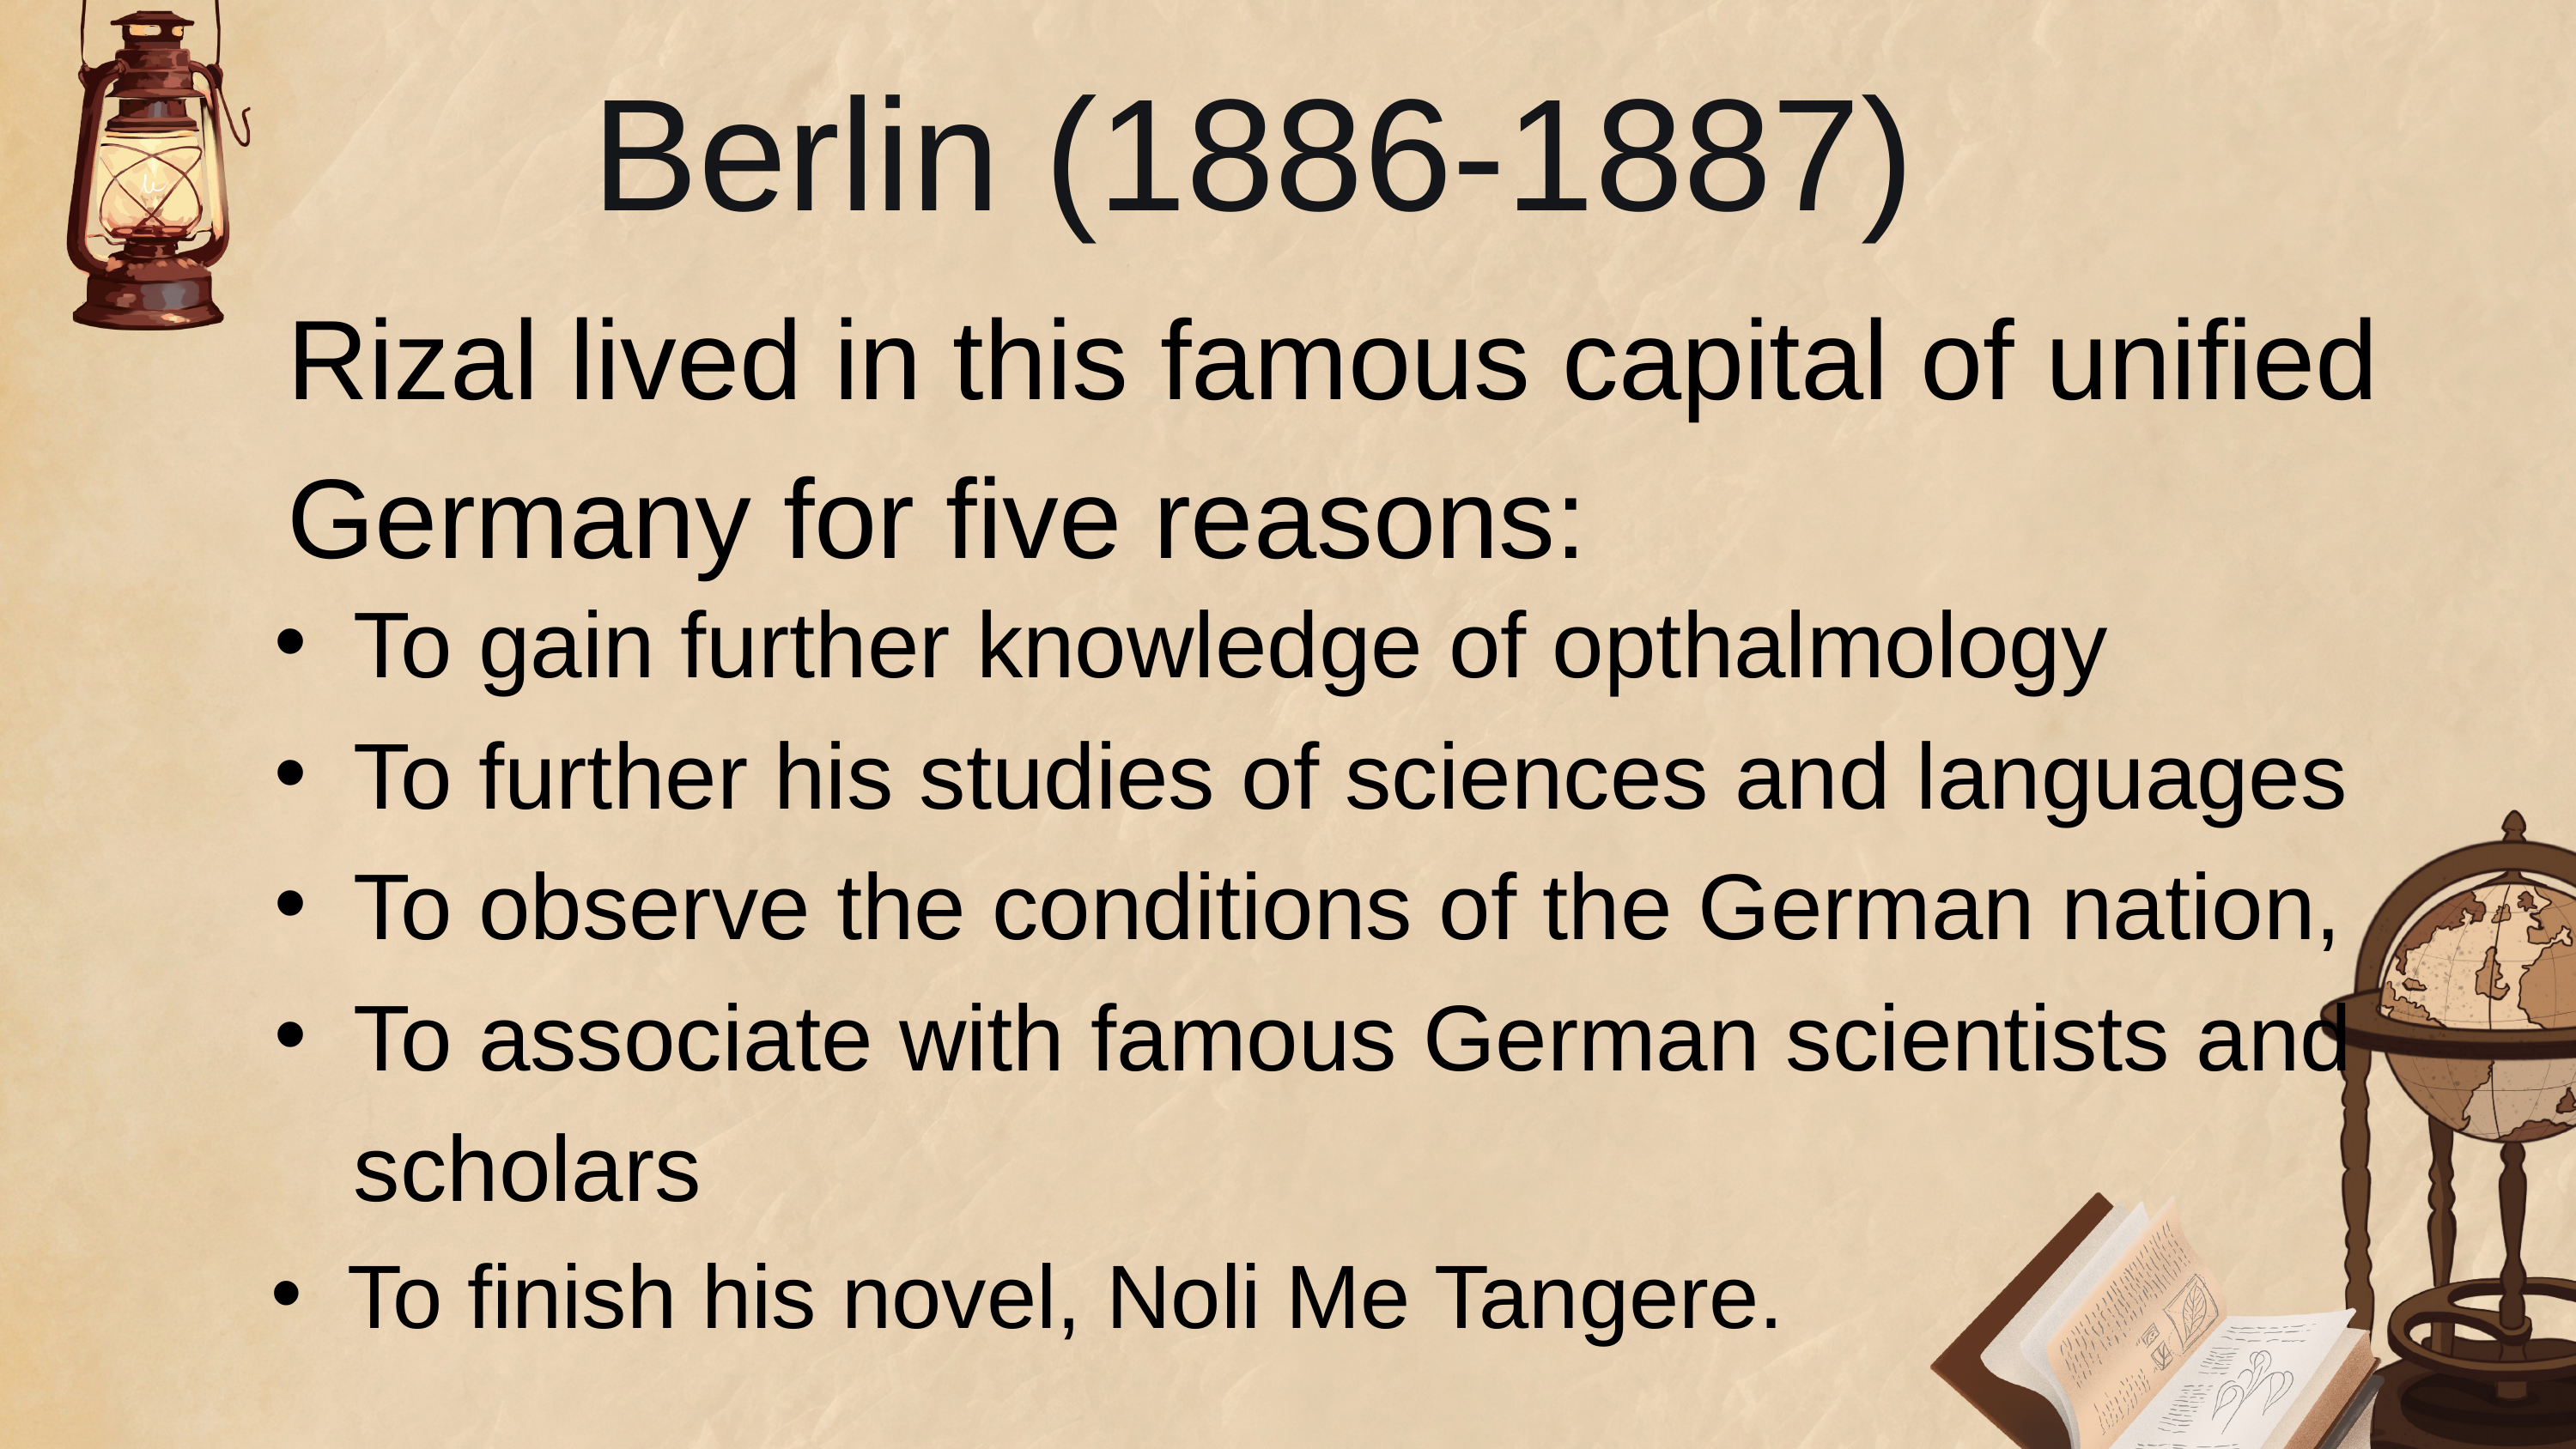

Berlin (1886-1887)
Rizal lived in this famous capital of unified Germany for five reasons:
To gain further knowledge of opthalmology
To further his studies of sciences and languages
To observe the conditions of the German nation,
To associate with famous German scientists and scholars
To finish his novel, Noli Me Tangere.